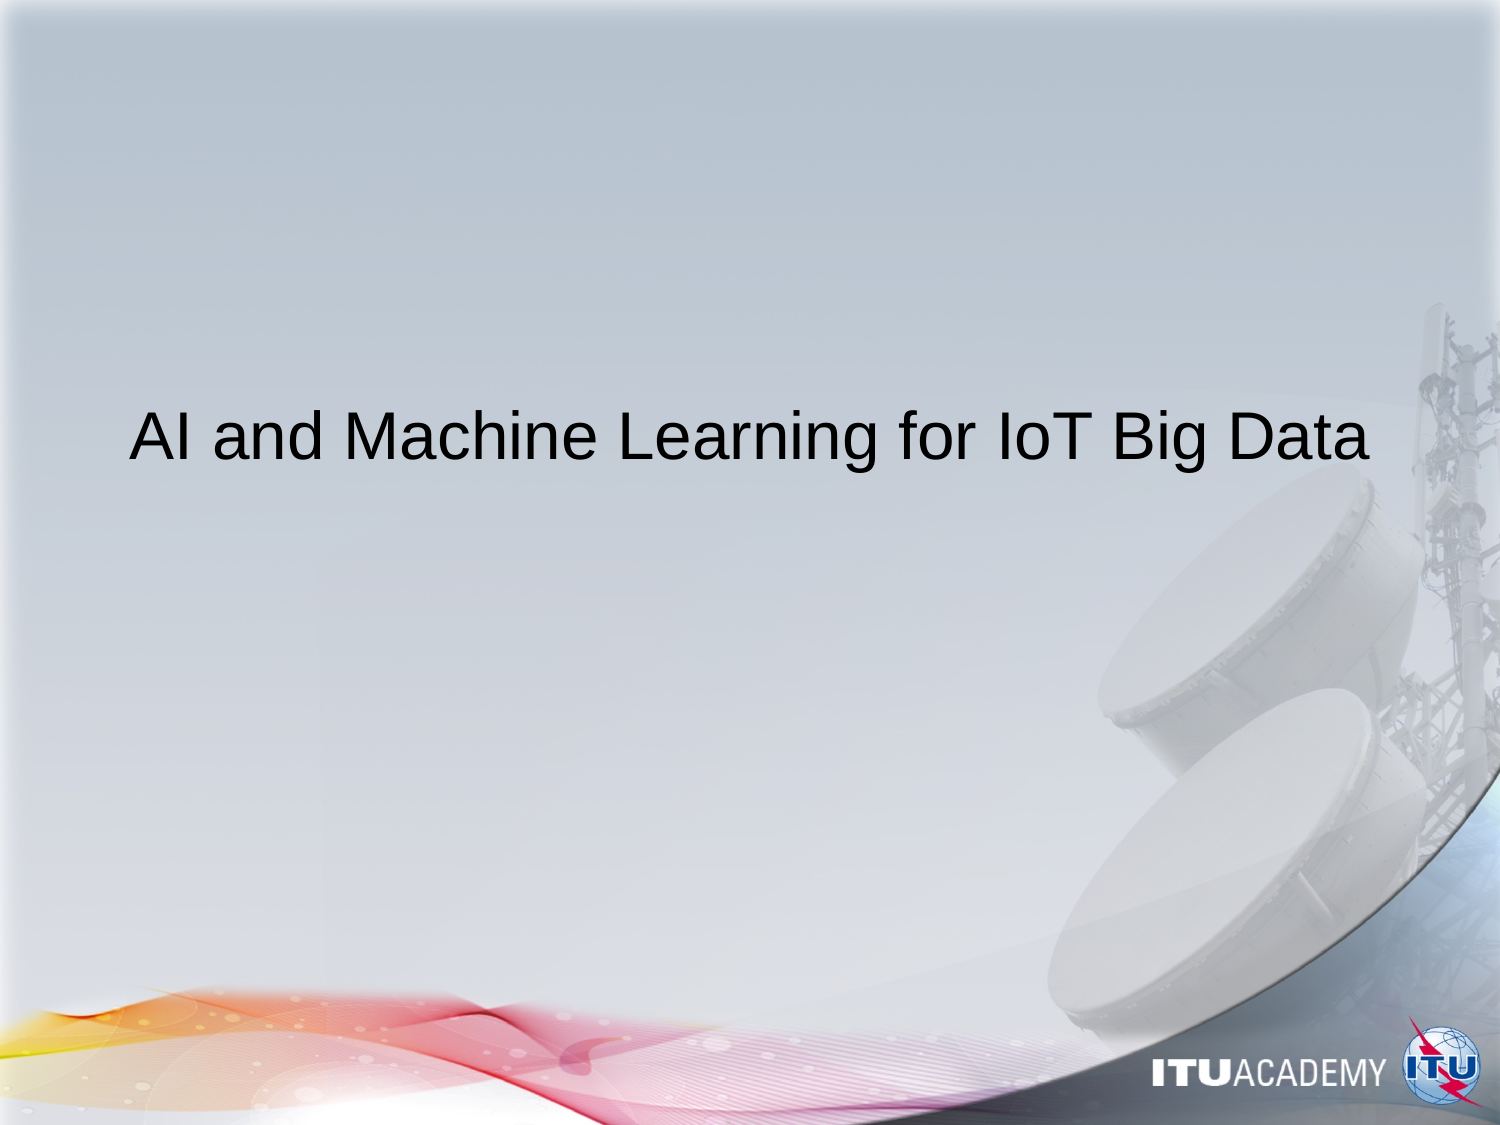

# AI and Machine Learning for IoT Big Data